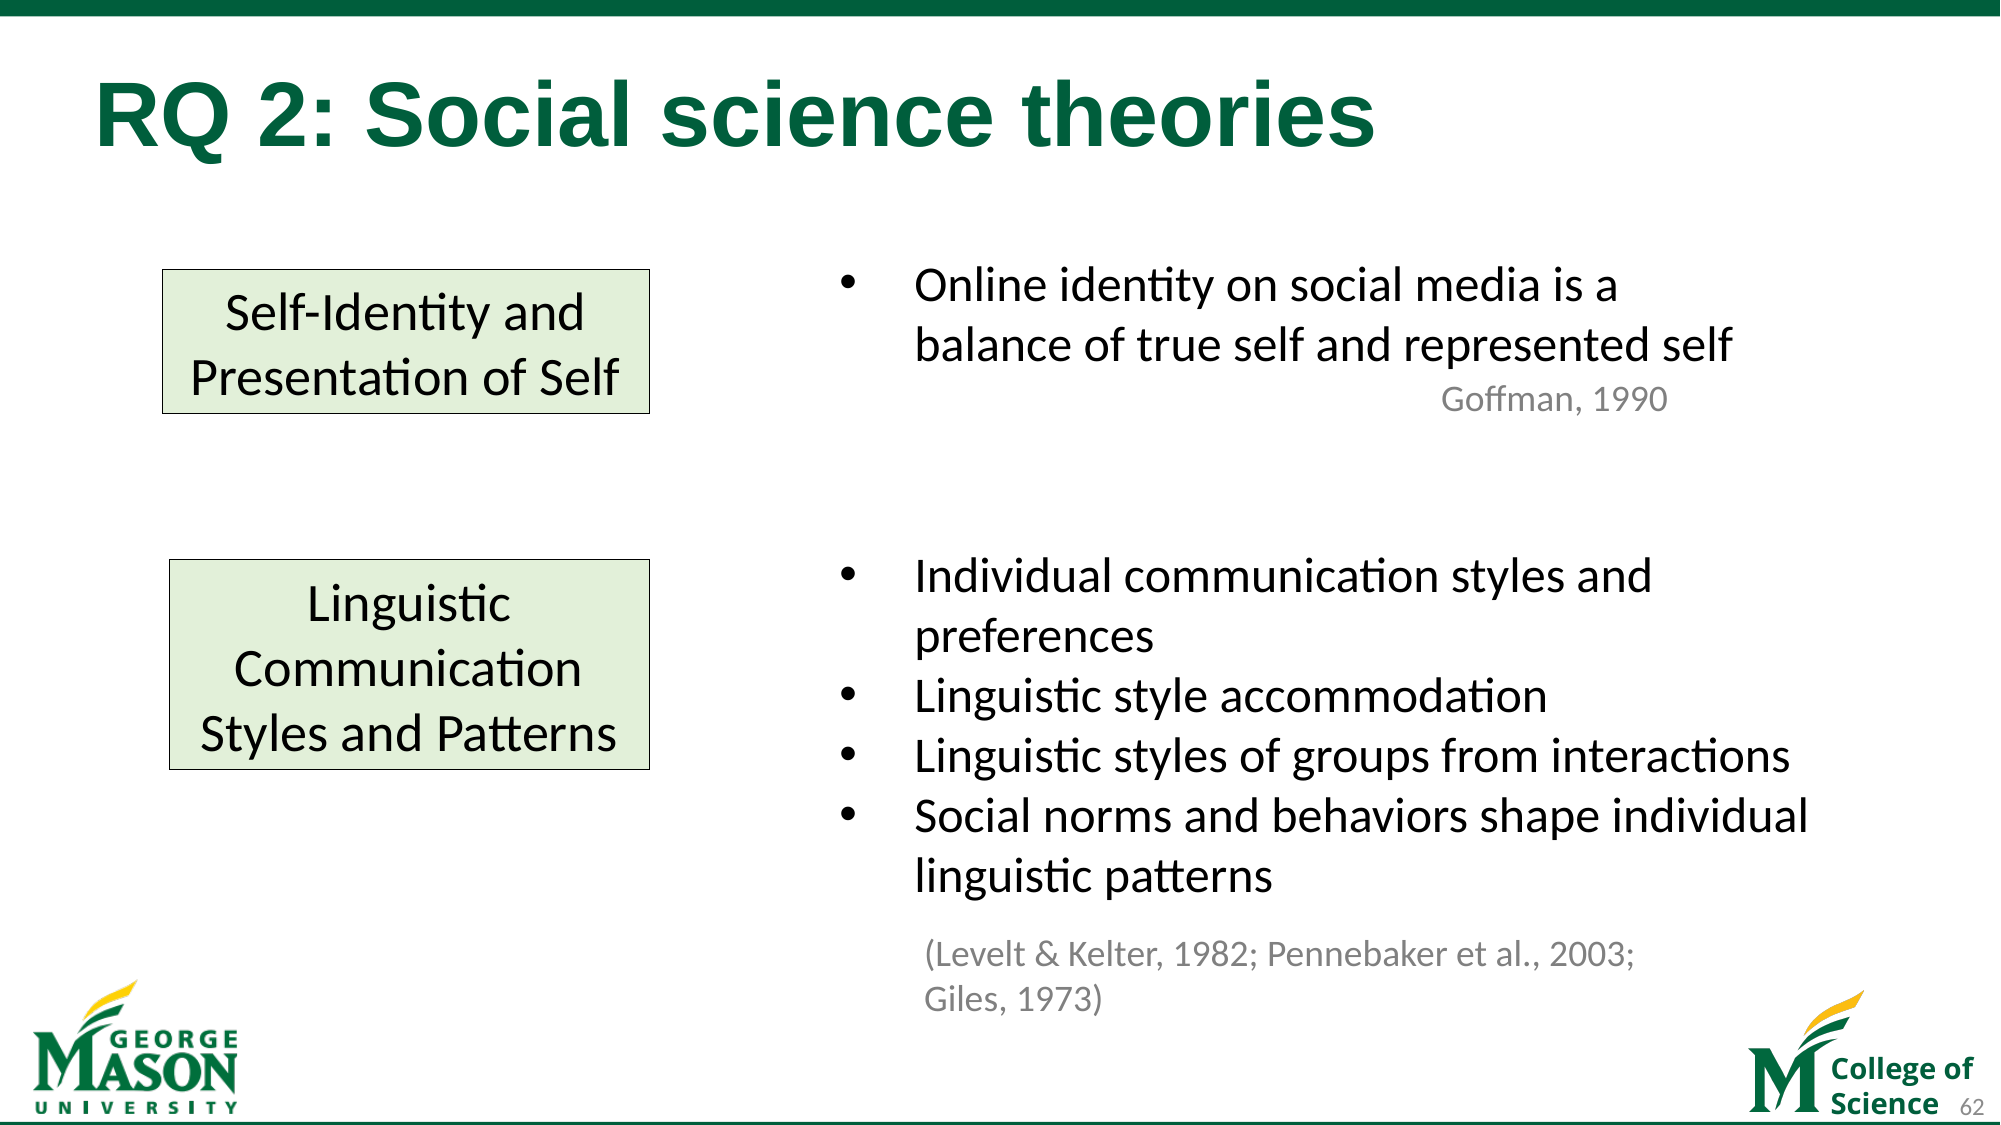

# RQ 2: Social science theories
Online identity on social media is a balance of true self and represented self
Self-Identity and Presentation of Self
Goffman, 1990
Individual communication styles and preferences
Linguistic style accommodation
Linguistic styles of groups from interactions
Social norms and behaviors shape individual linguistic patterns

Linguistic Communication Styles and Patterns
(Levelt & Kelter, 1982; Pennebaker et al., 2003; Giles, 1973)
62